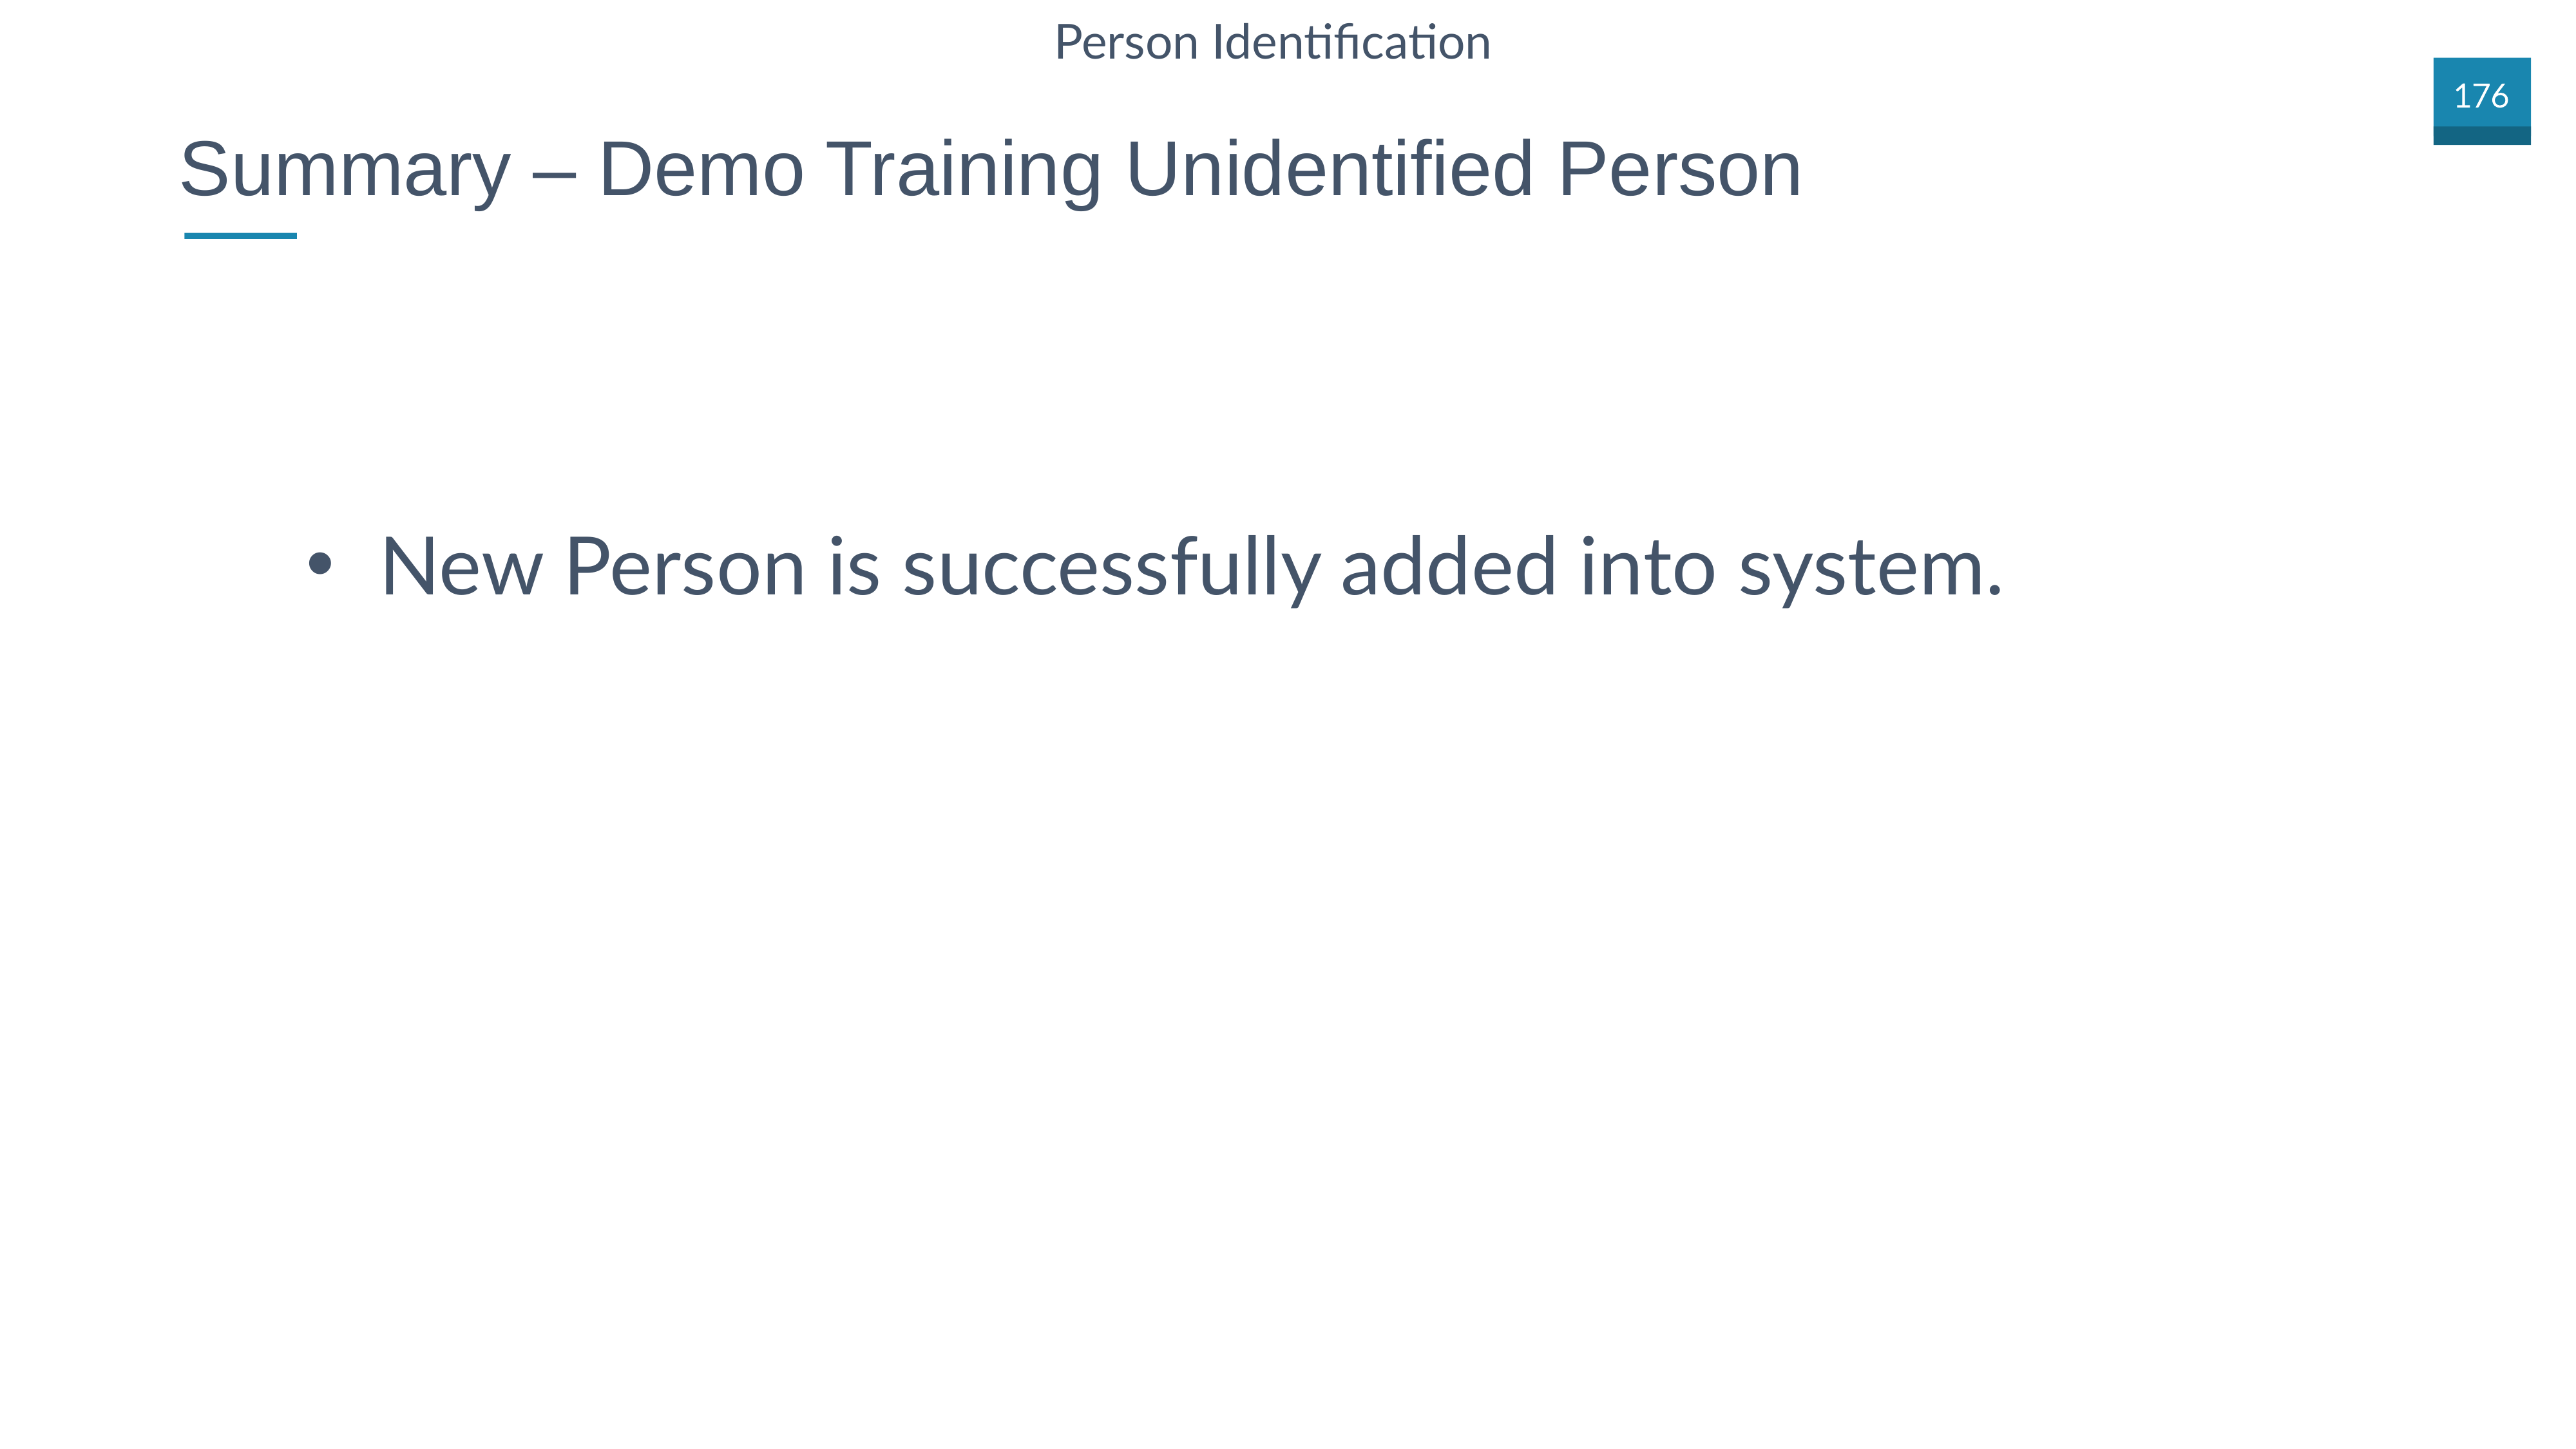

Person Identification
Summary – Demo Training Unidentified Person

New Person is successfully added into system.